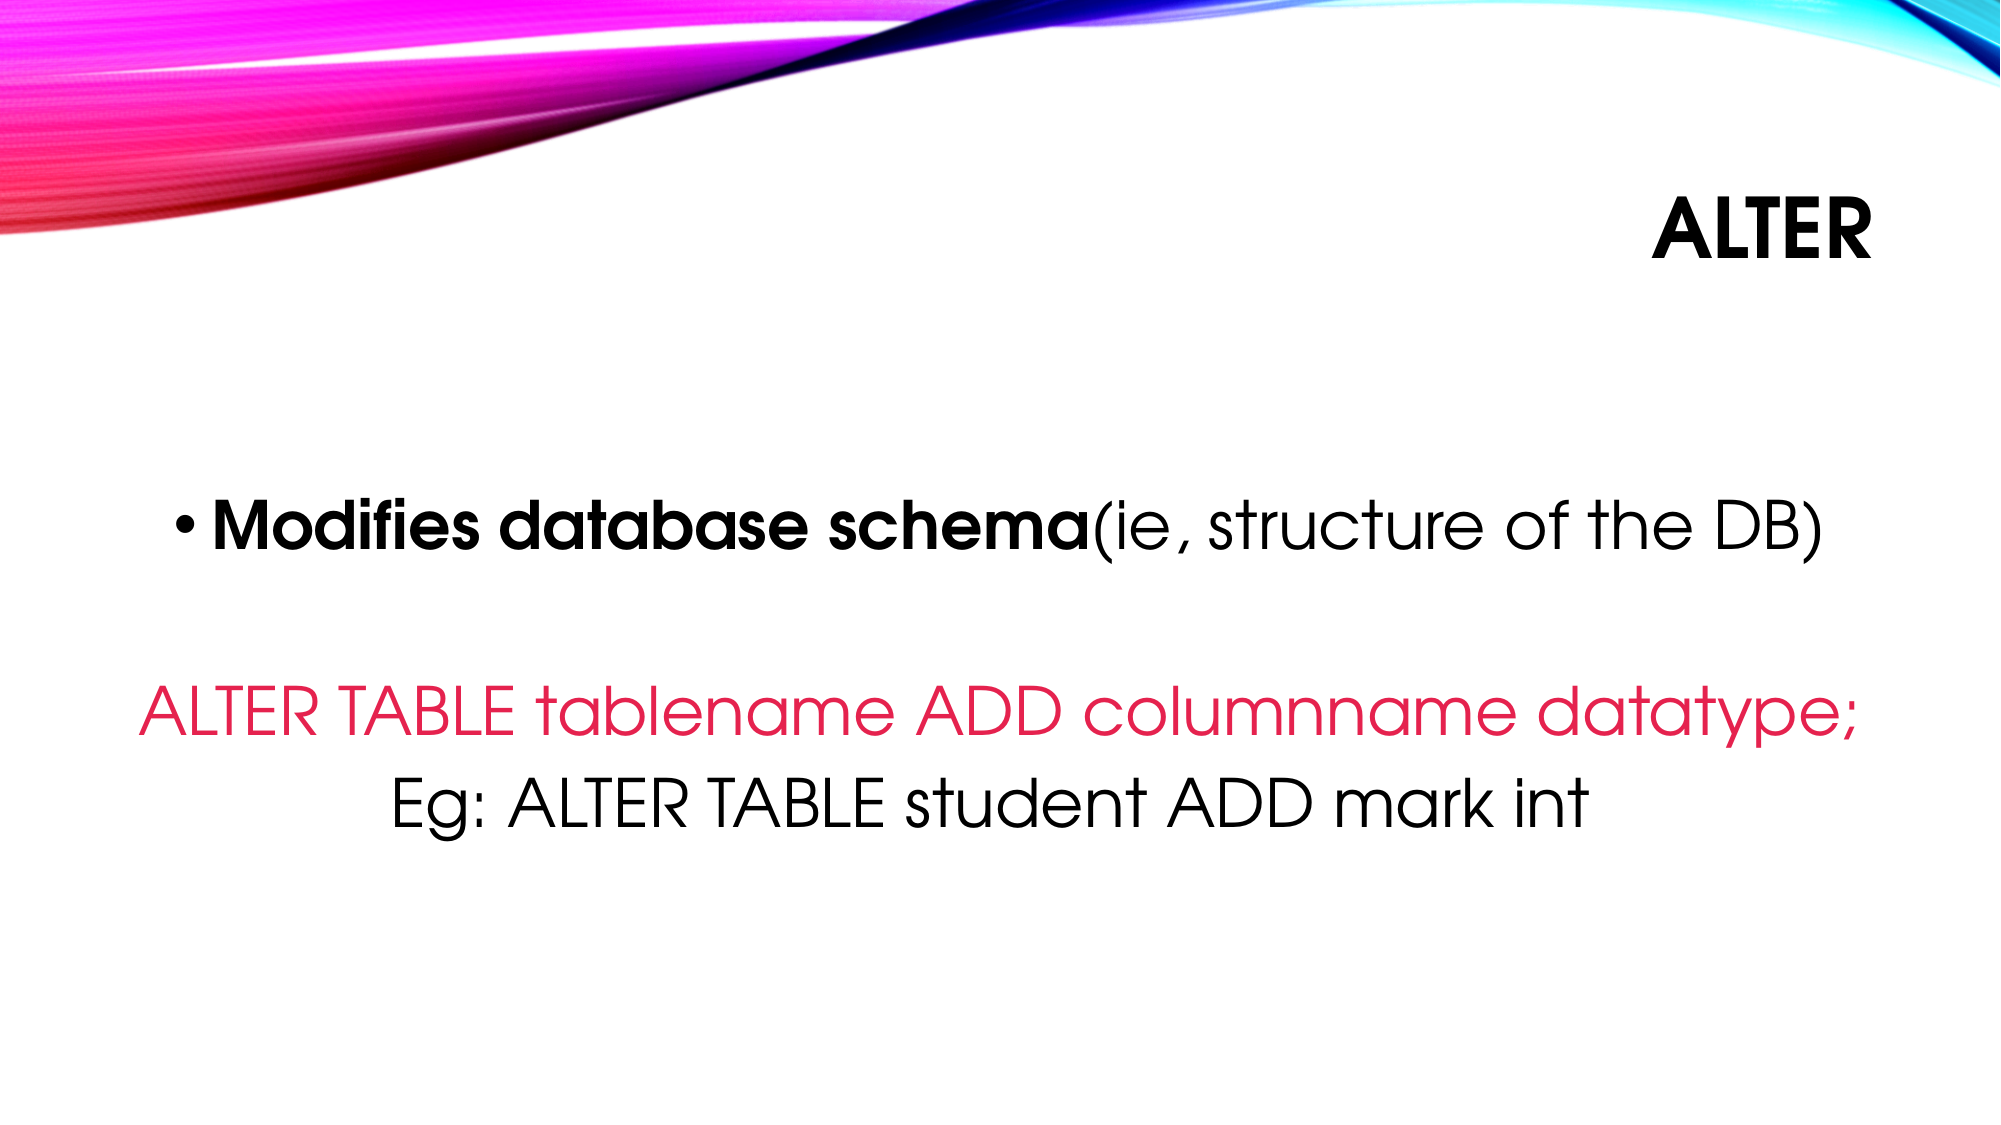

# alter

Modifies database schema(ie, structure of the DB)

ALTER TABLE tablename ADD columnname datatype;
Eg: ALTER TABLE student ADD mark int